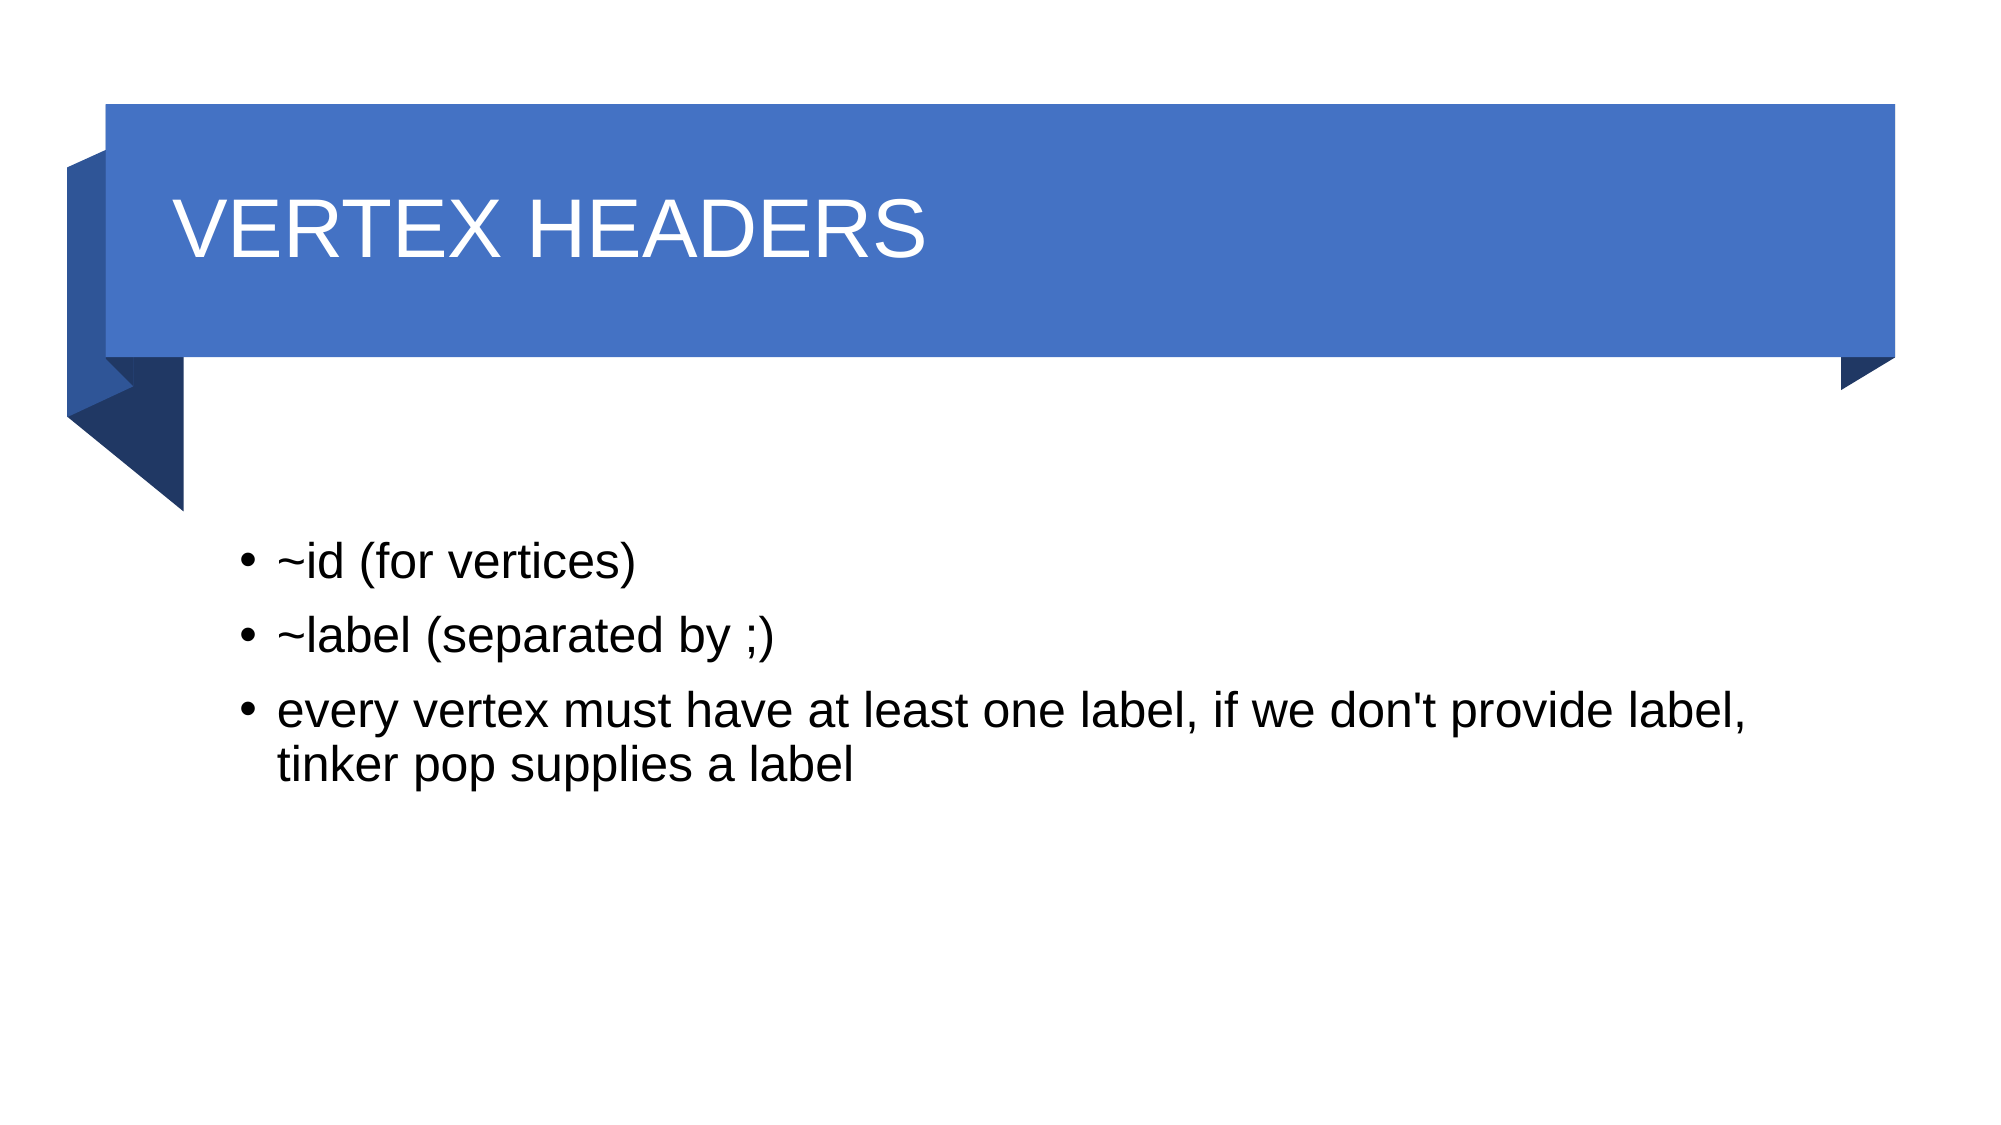

# VERTEX HEADERS

~id (for vertices)
~label (separated by ;)
every vertex must have at least one label, if we don't provide label, tinker pop supplies a label